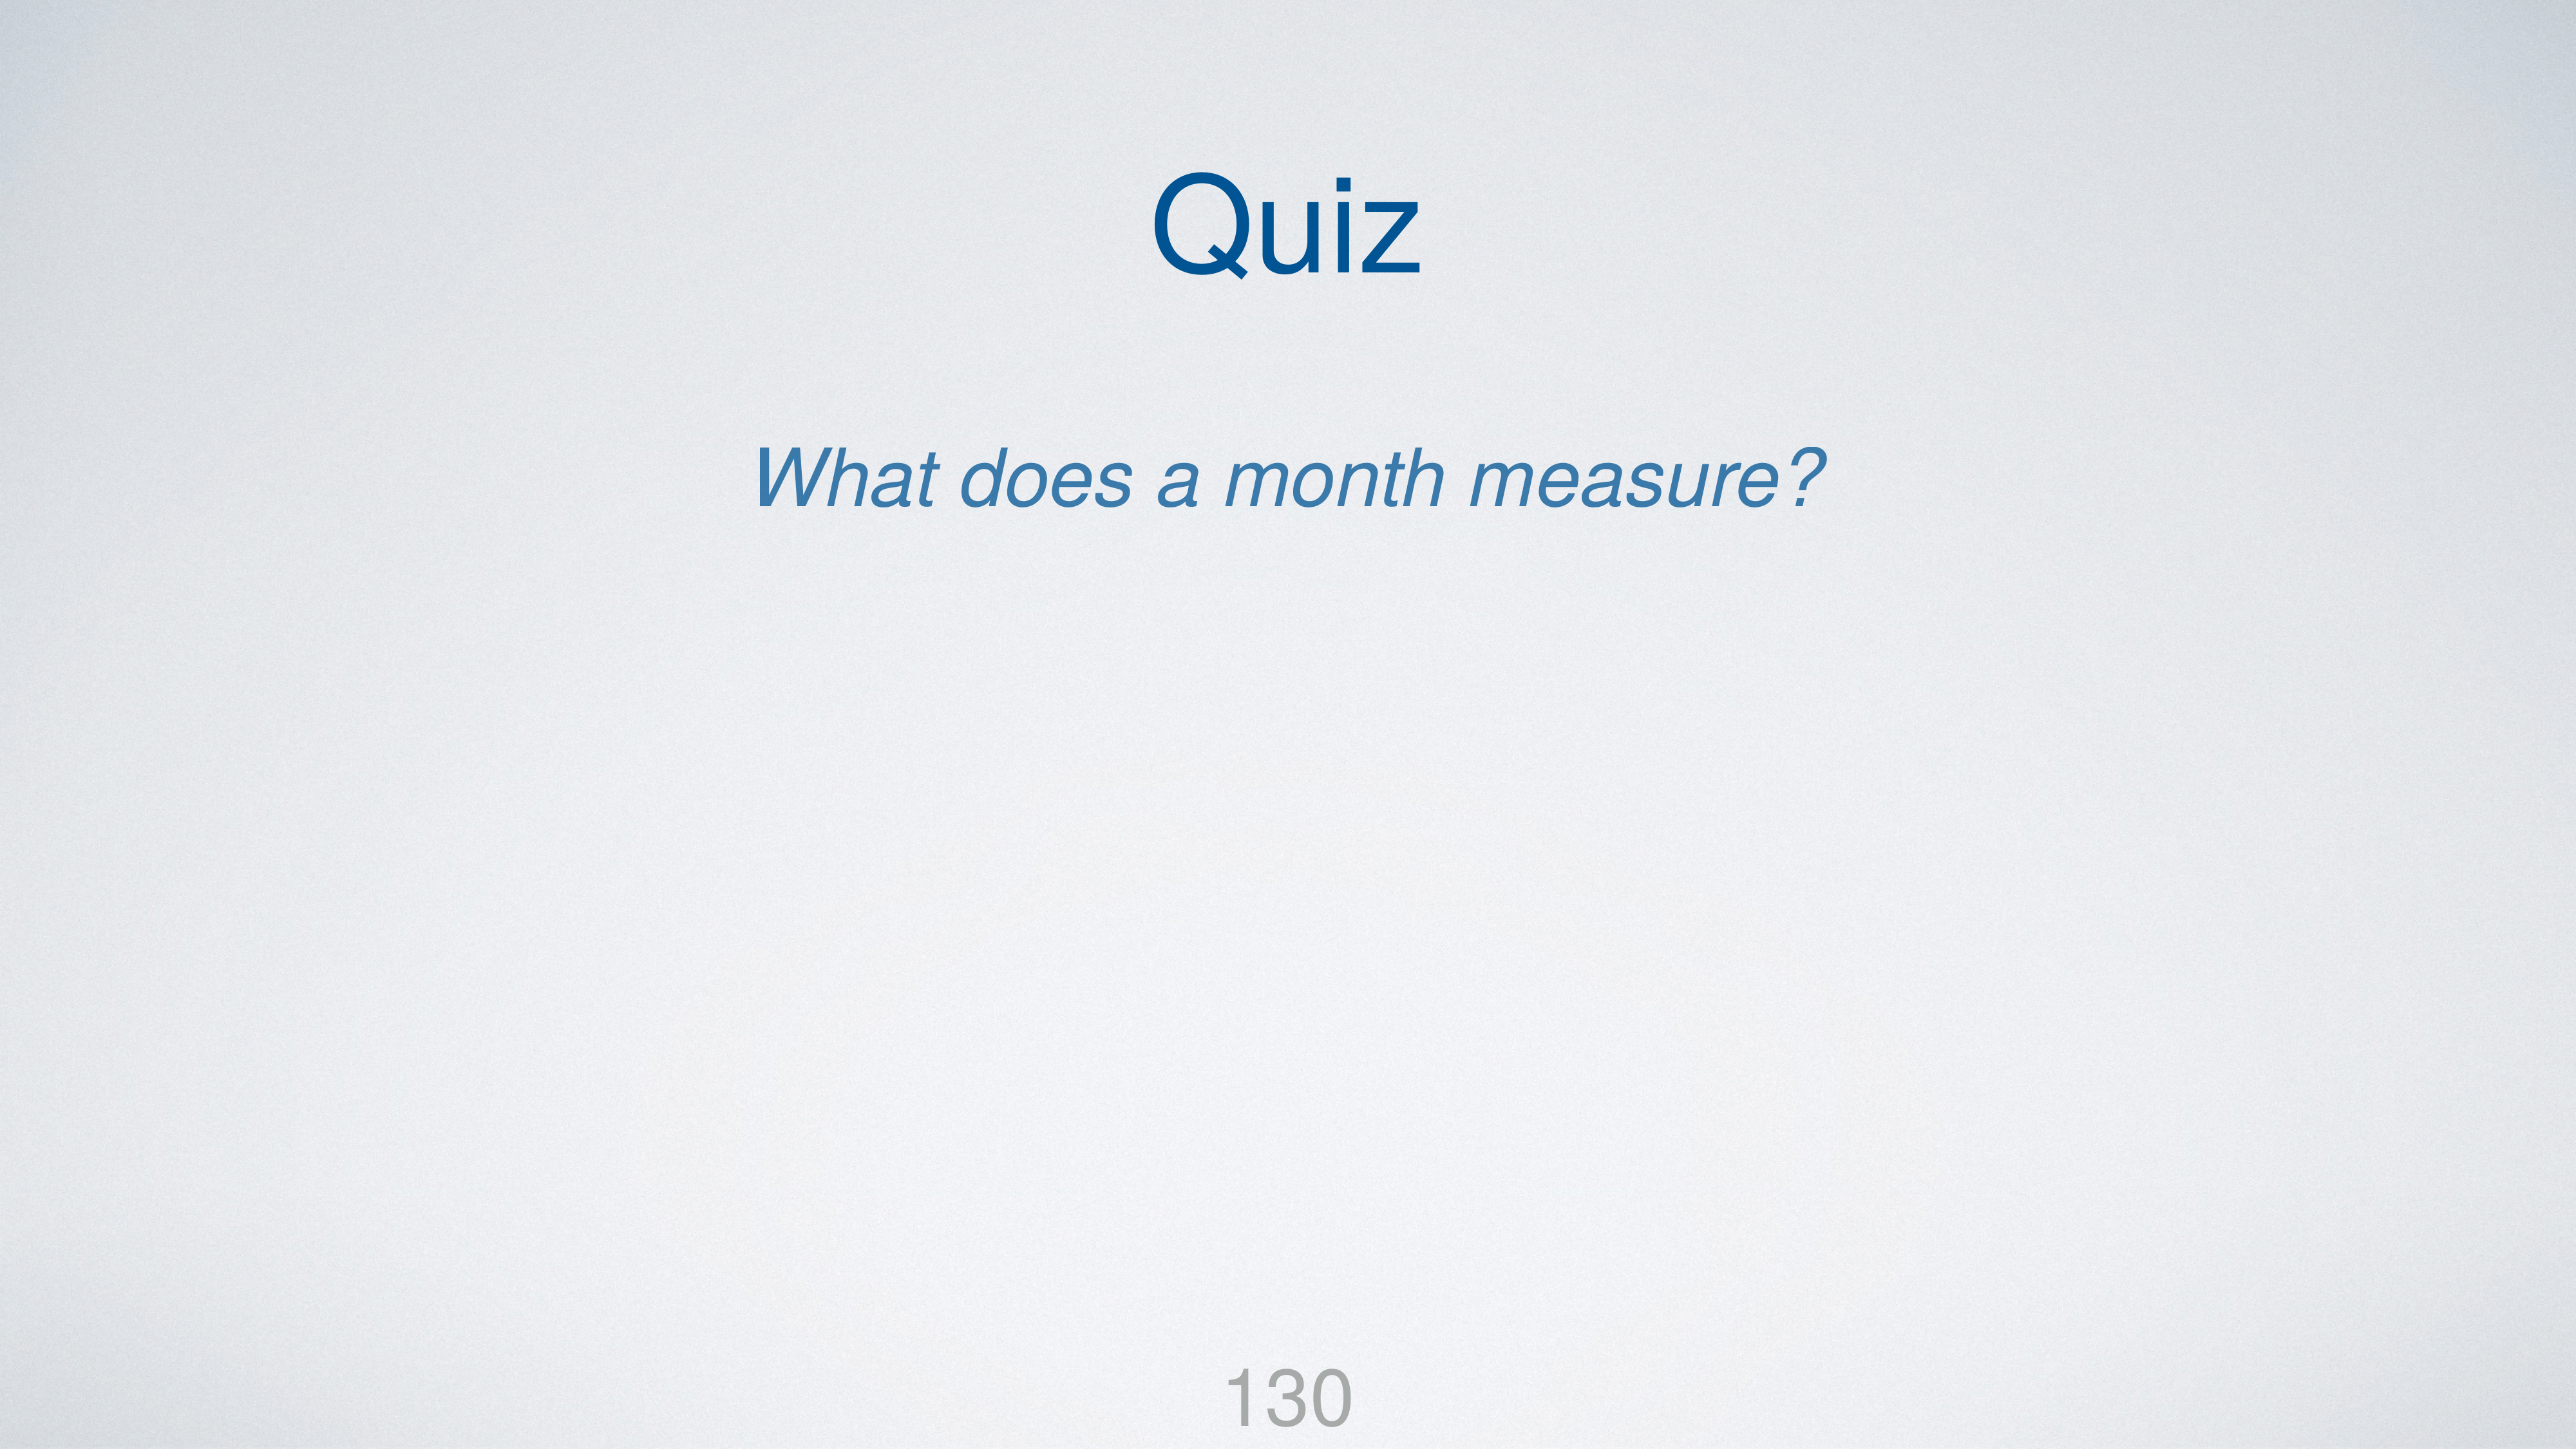

Quiz
What does a month measure?
130